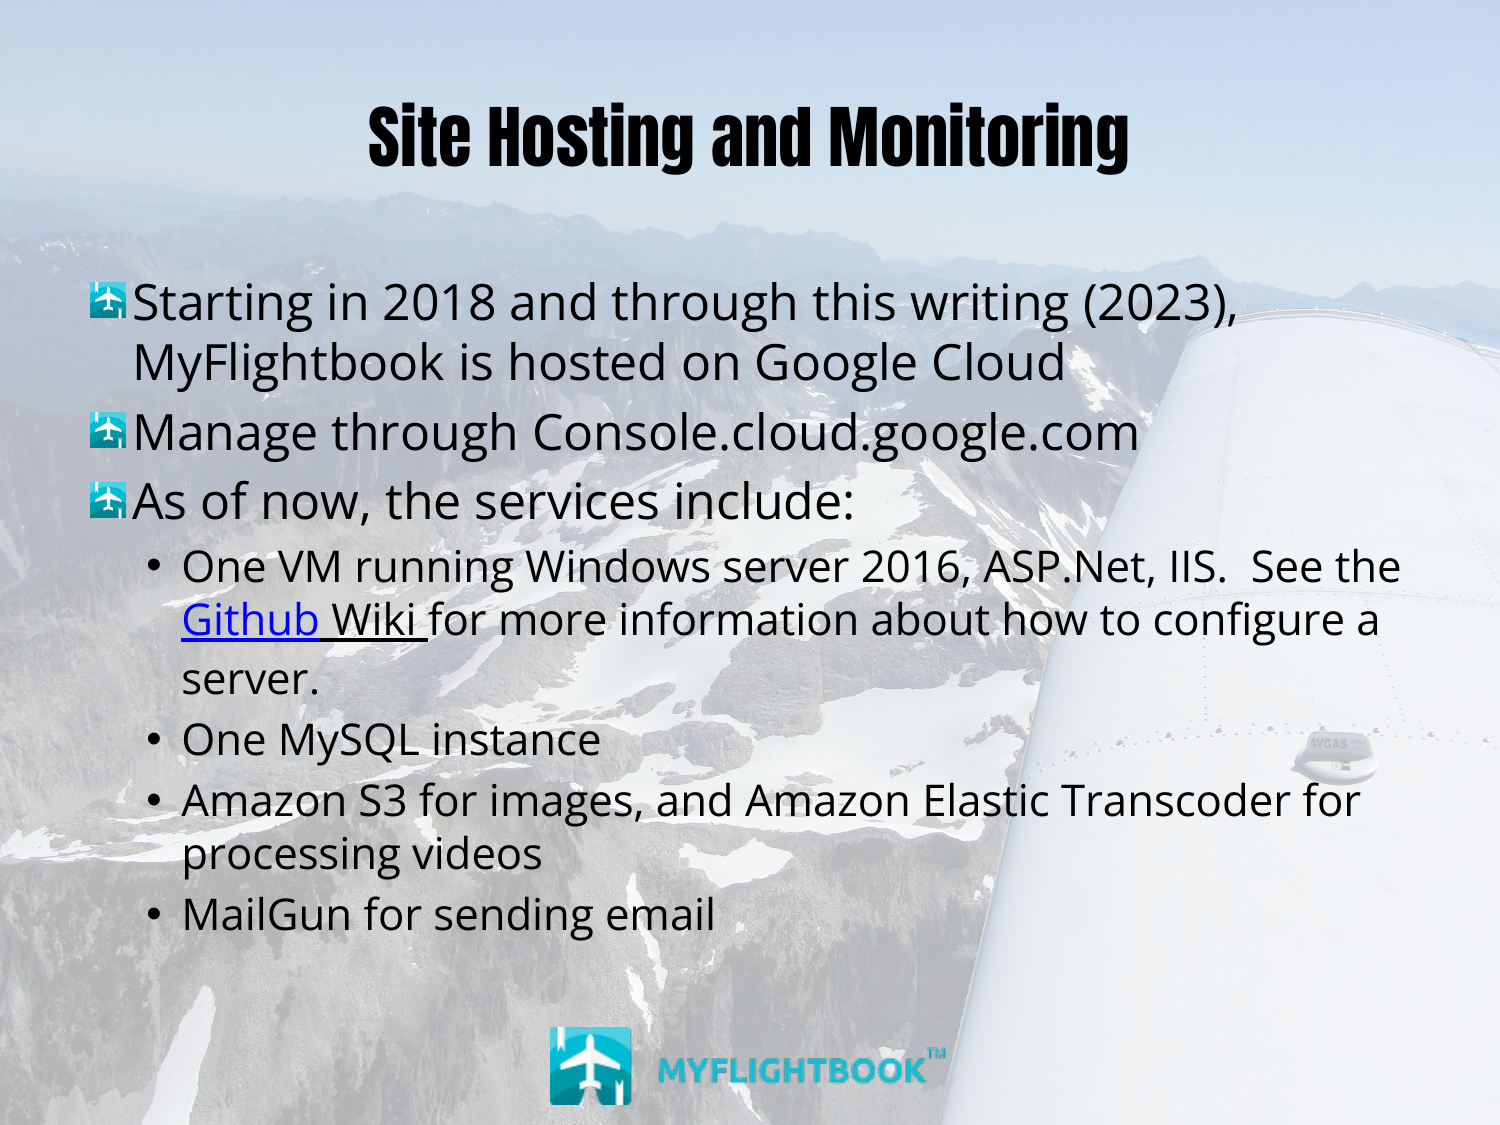

# Site Hosting and Monitoring
Starting in 2018 and through this writing (2023), MyFlightbook is hosted on Google Cloud
Manage through Console.cloud.google.com
As of now, the services include:
One VM running Windows server 2016, ASP.Net, IIS.  See the Github Wiki for more information about how to configure a server.
One MySQL instance
Amazon S3 for images, and Amazon Elastic Transcoder for processing videos
MailGun for sending email